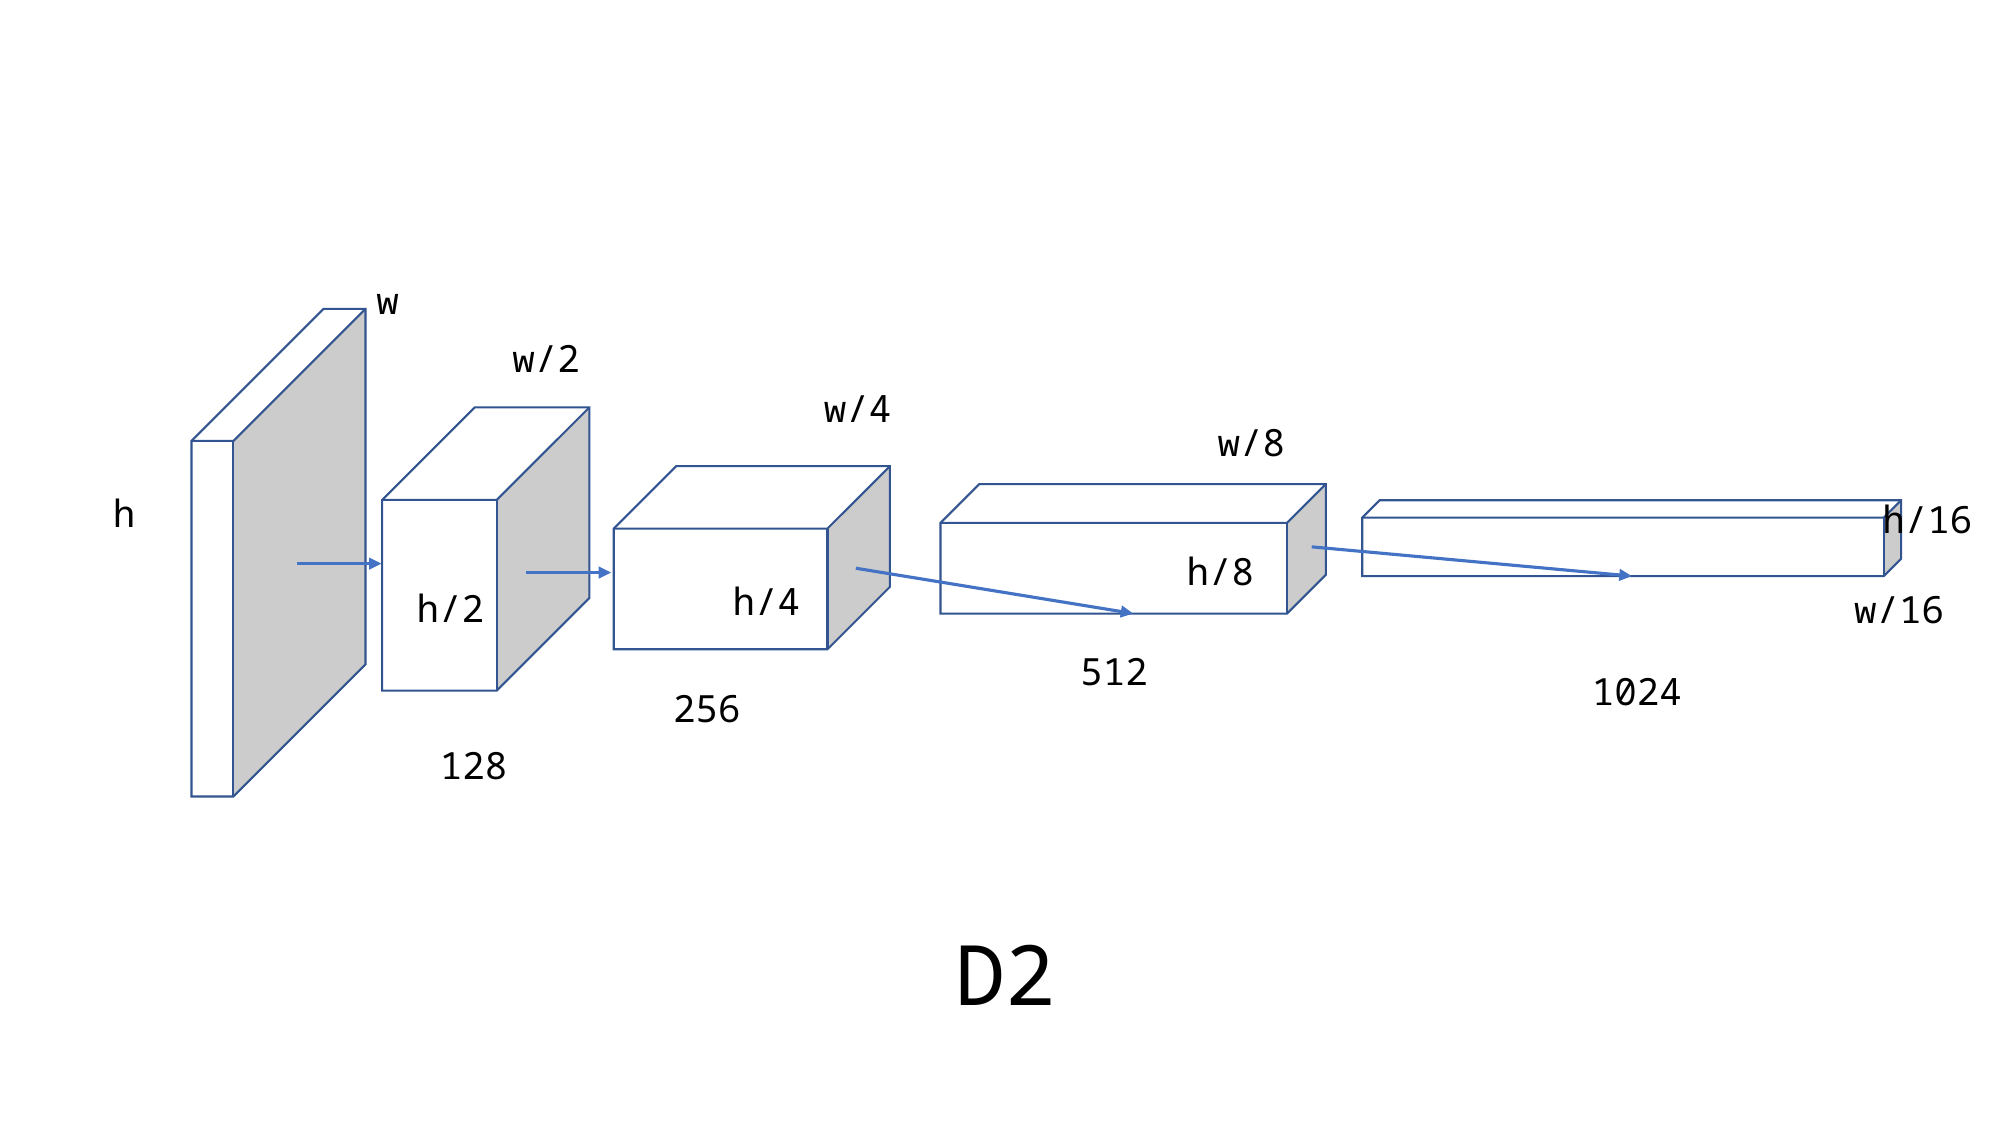

w

w/2
w/4

w/8

h

h/16

h/8
h/2
h/4
h/2
w/16
512
1024
256
128
D2